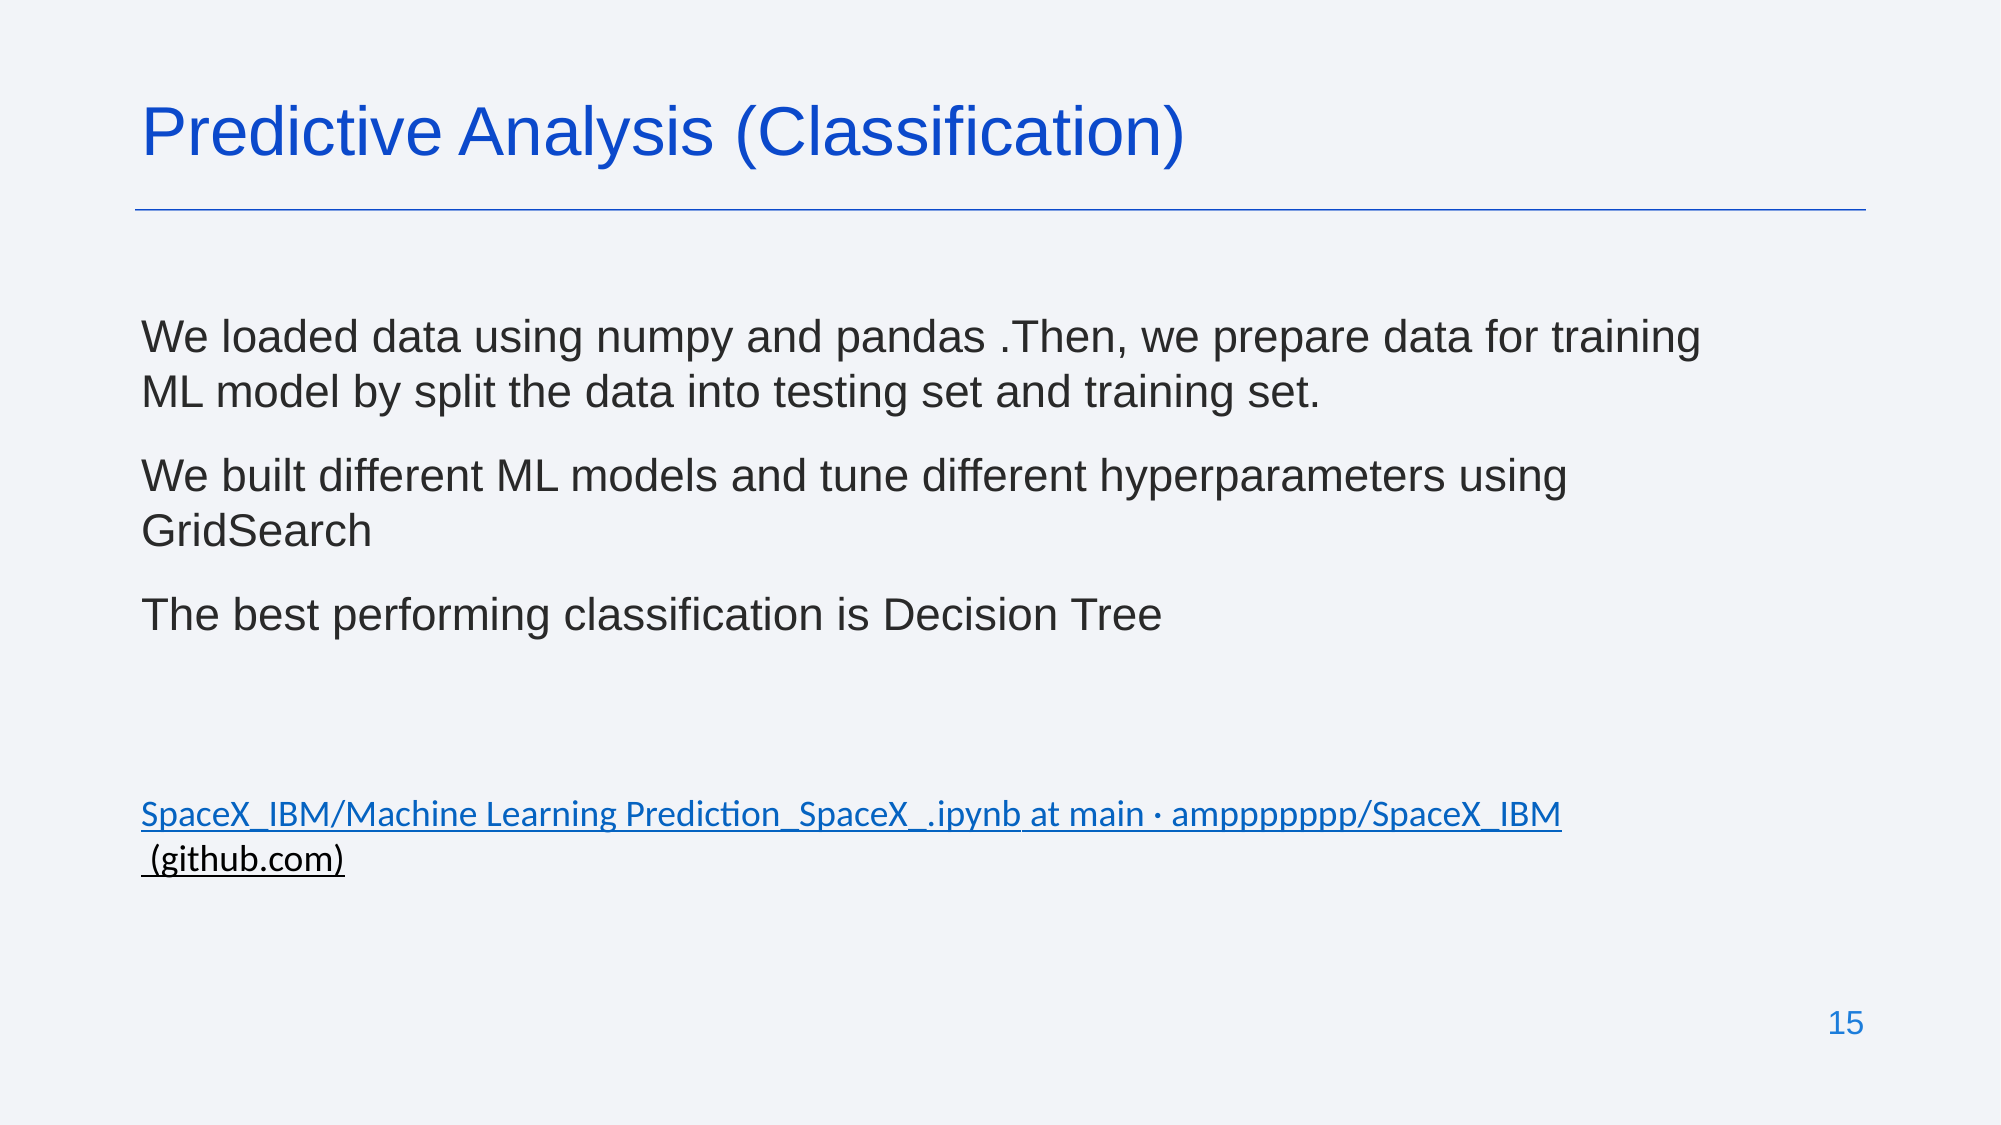

Predictive Analysis (Classification)
We loaded data using numpy and pandas .Then, we prepare data for training ML model by split the data into testing set and training set.
We built different ML models and tune different hyperparameters using GridSearch
The best performing classification is Decision Tree
SpaceX_IBM/Machine Learning Prediction_SpaceX_.ipynb at main · amppppppp/SpaceX_IBM (github.com)
15